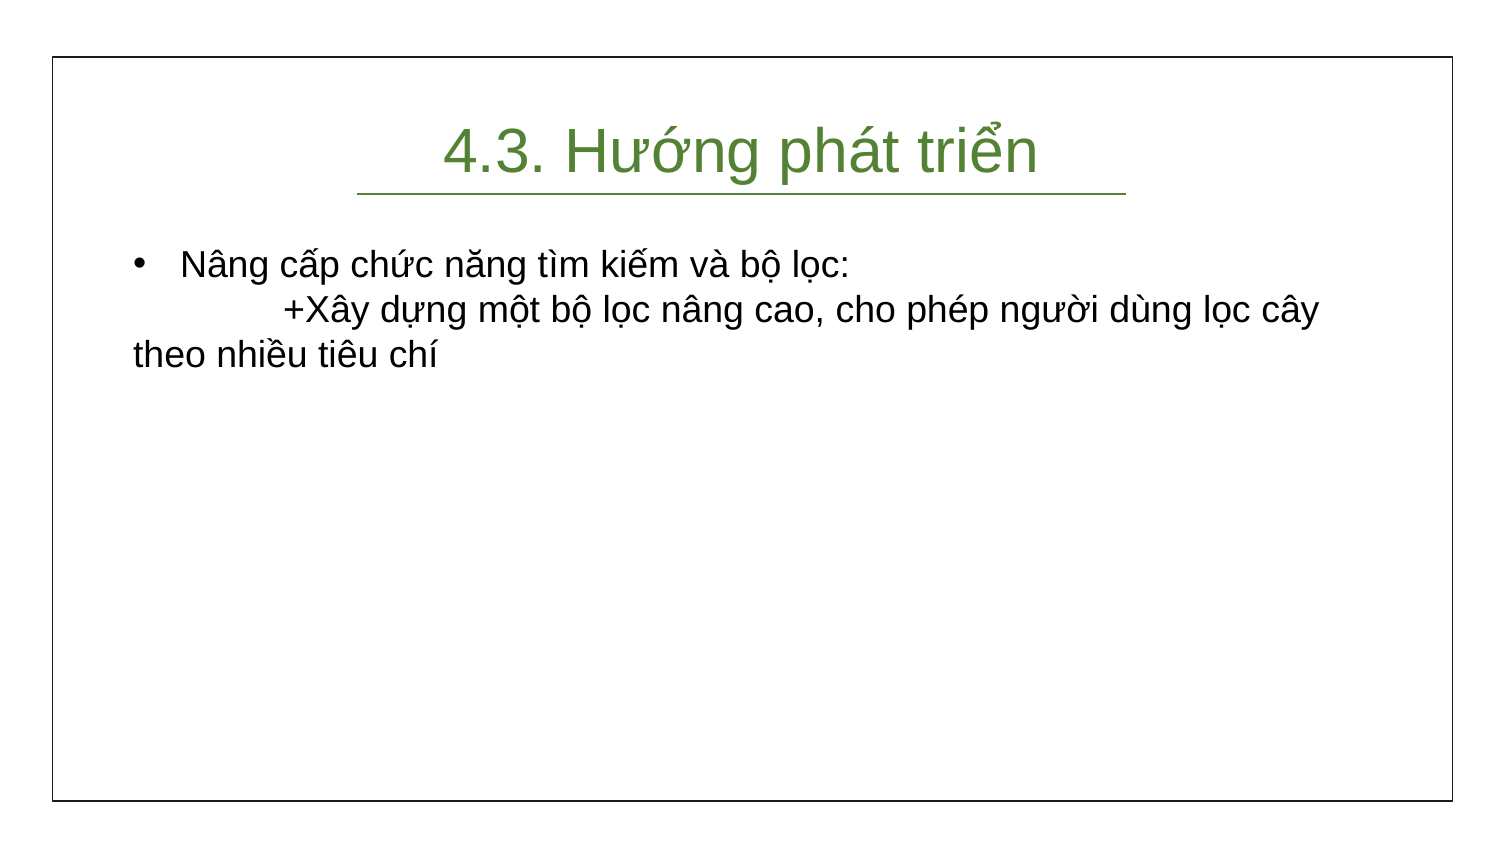

4.3. Hướng phát triển
Nâng cấp chức năng tìm kiếm và bộ lọc:
	+Xây dựng một bộ lọc nâng cao, cho phép người dùng lọc cây theo nhiều tiêu chí